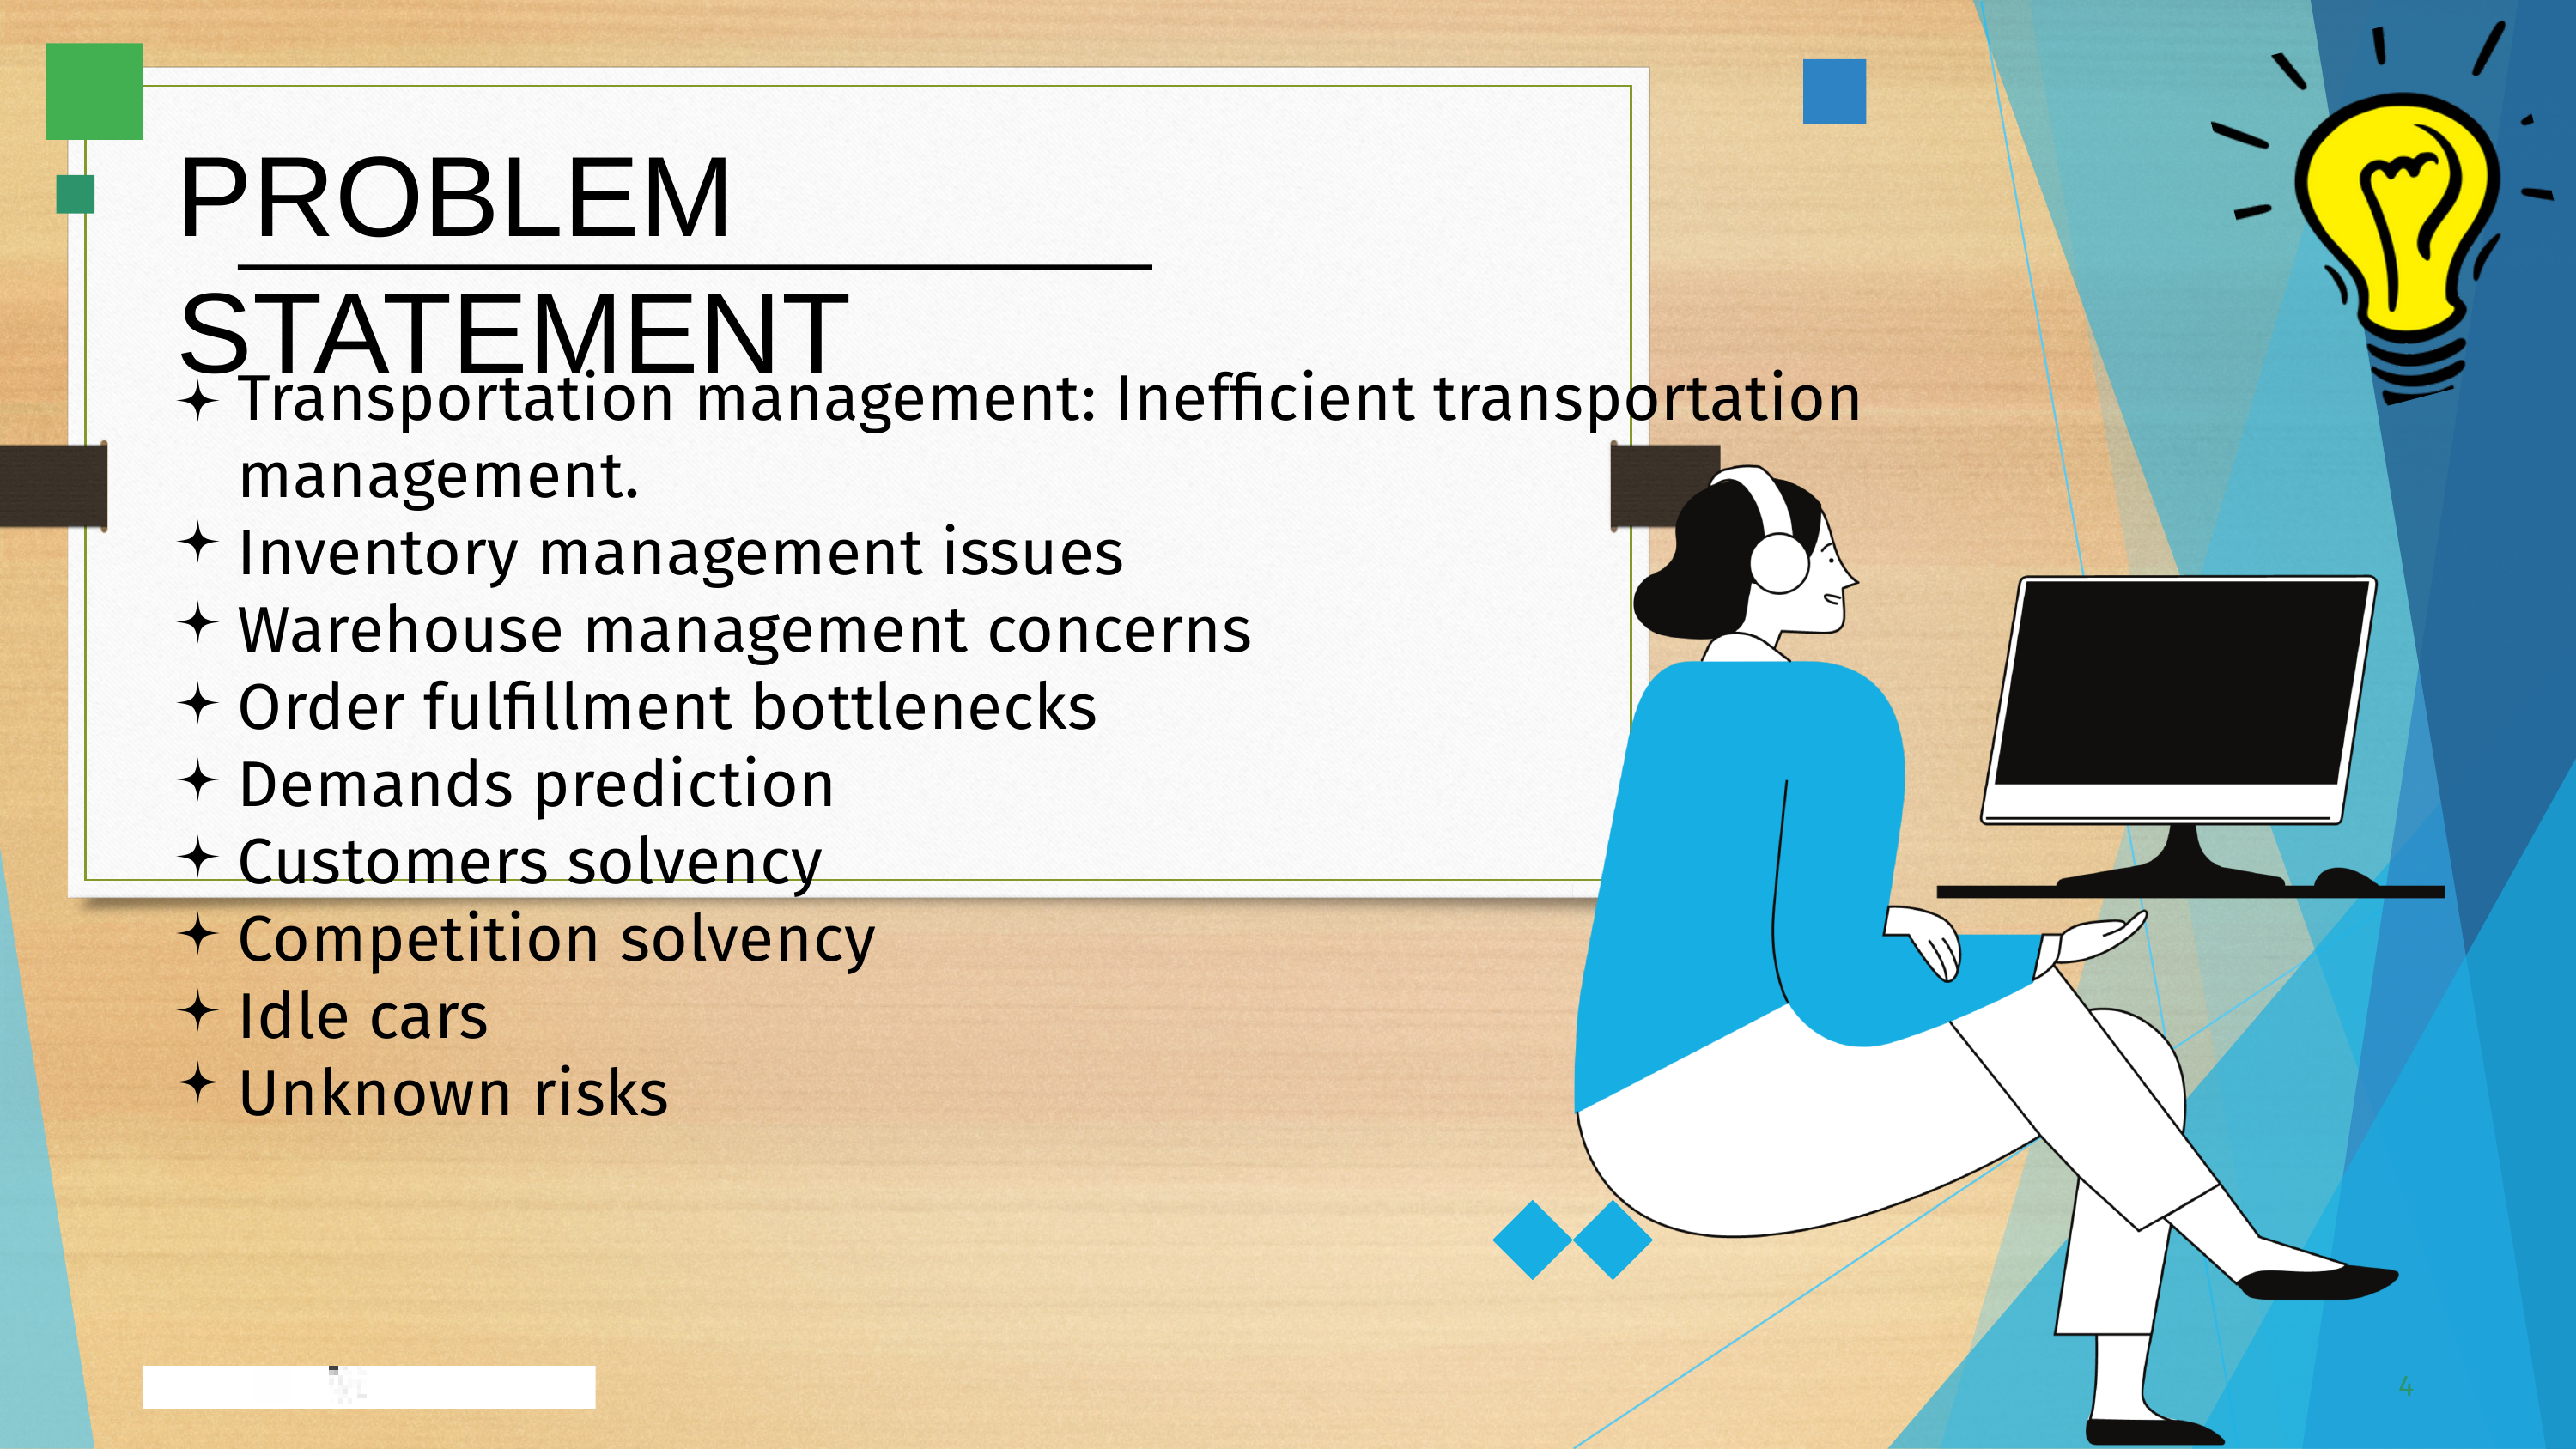

PROBLEM	STATEMENT

Transportation management: Inefficient transportation management.
Inventory management issues
Warehouse management concerns
Order fulfillment bottlenecks
Demands prediction
Customers solvency
Competition solvency
Idle cars
Unknown risks

4